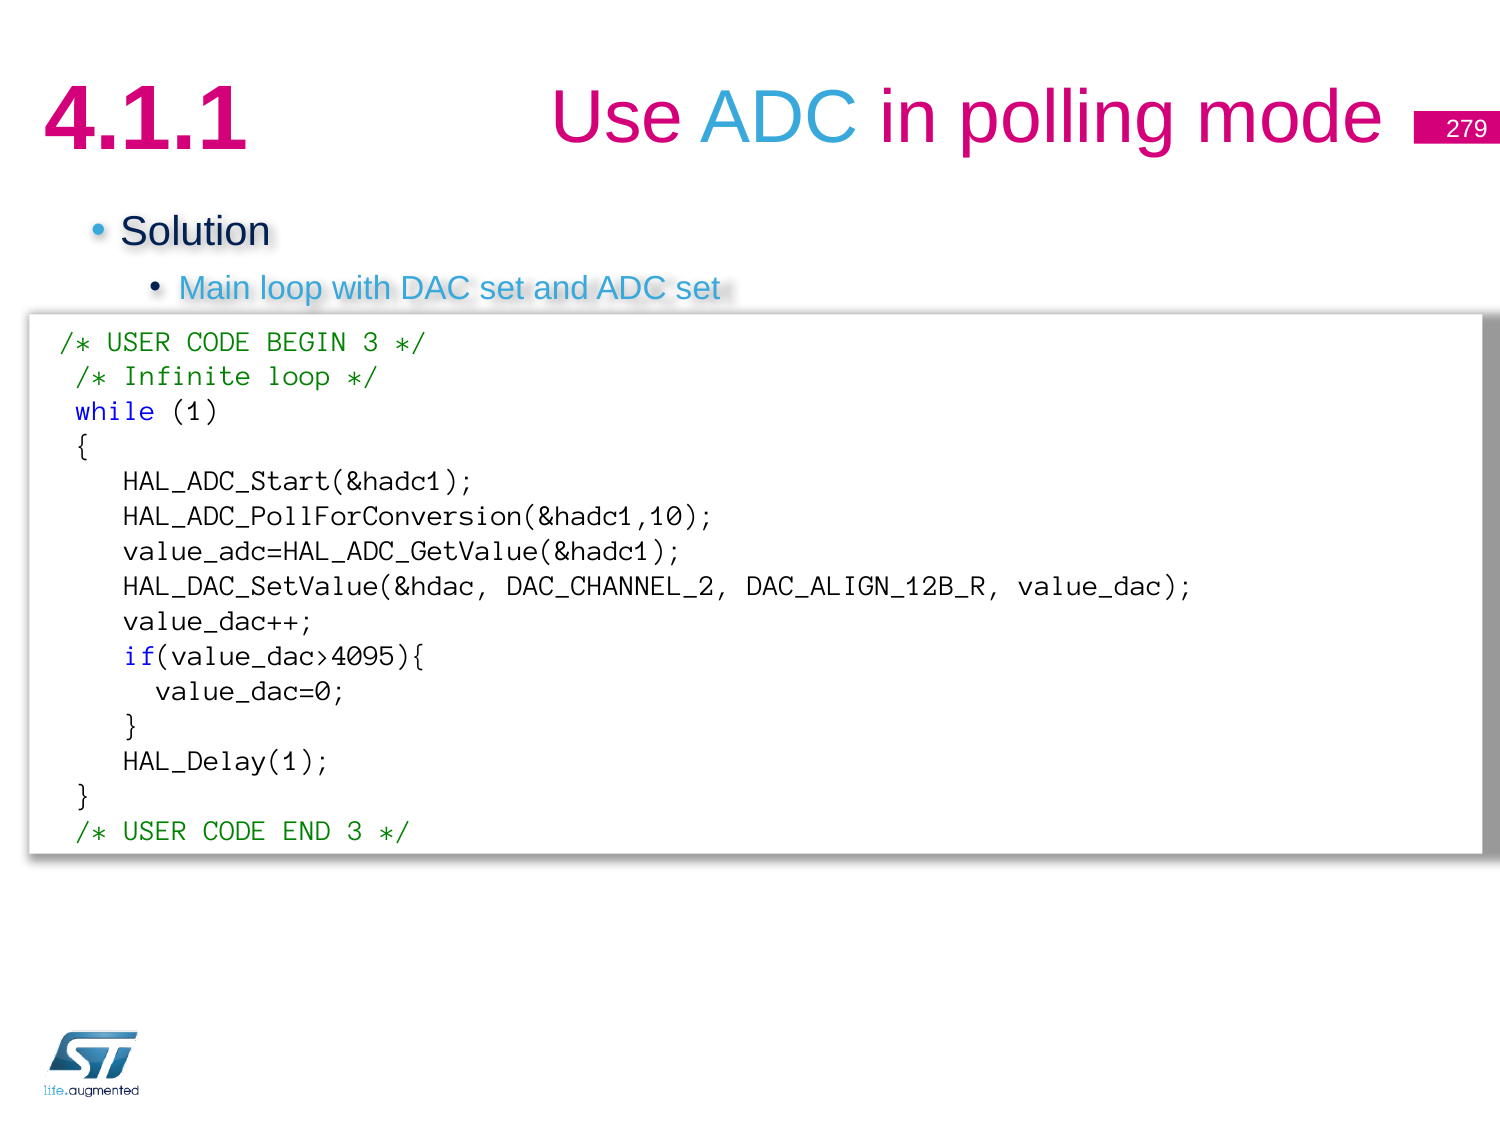

# Use ADC in polling mode
4.1.1
279
Solution
Main loop with DAC set and ADC set

 /* USER CODE BEGIN 3 */
  /* Infinite loop */
  while (1)
  {
     HAL_ADC_Start(&hadc1);
     HAL_ADC_PollForConversion(&hadc1,10);
     value_adc=HAL_ADC_GetValue(&hadc1);
     HAL_DAC_SetValue(&hdac, DAC_CHANNEL_2, DAC_ALIGN_12B_R, value_dac);
     value_dac++;
     if(value_dac>4095){
       value_dac=0;
     }
     HAL_Delay(1);
  }
  /* USER CODE END 3 */